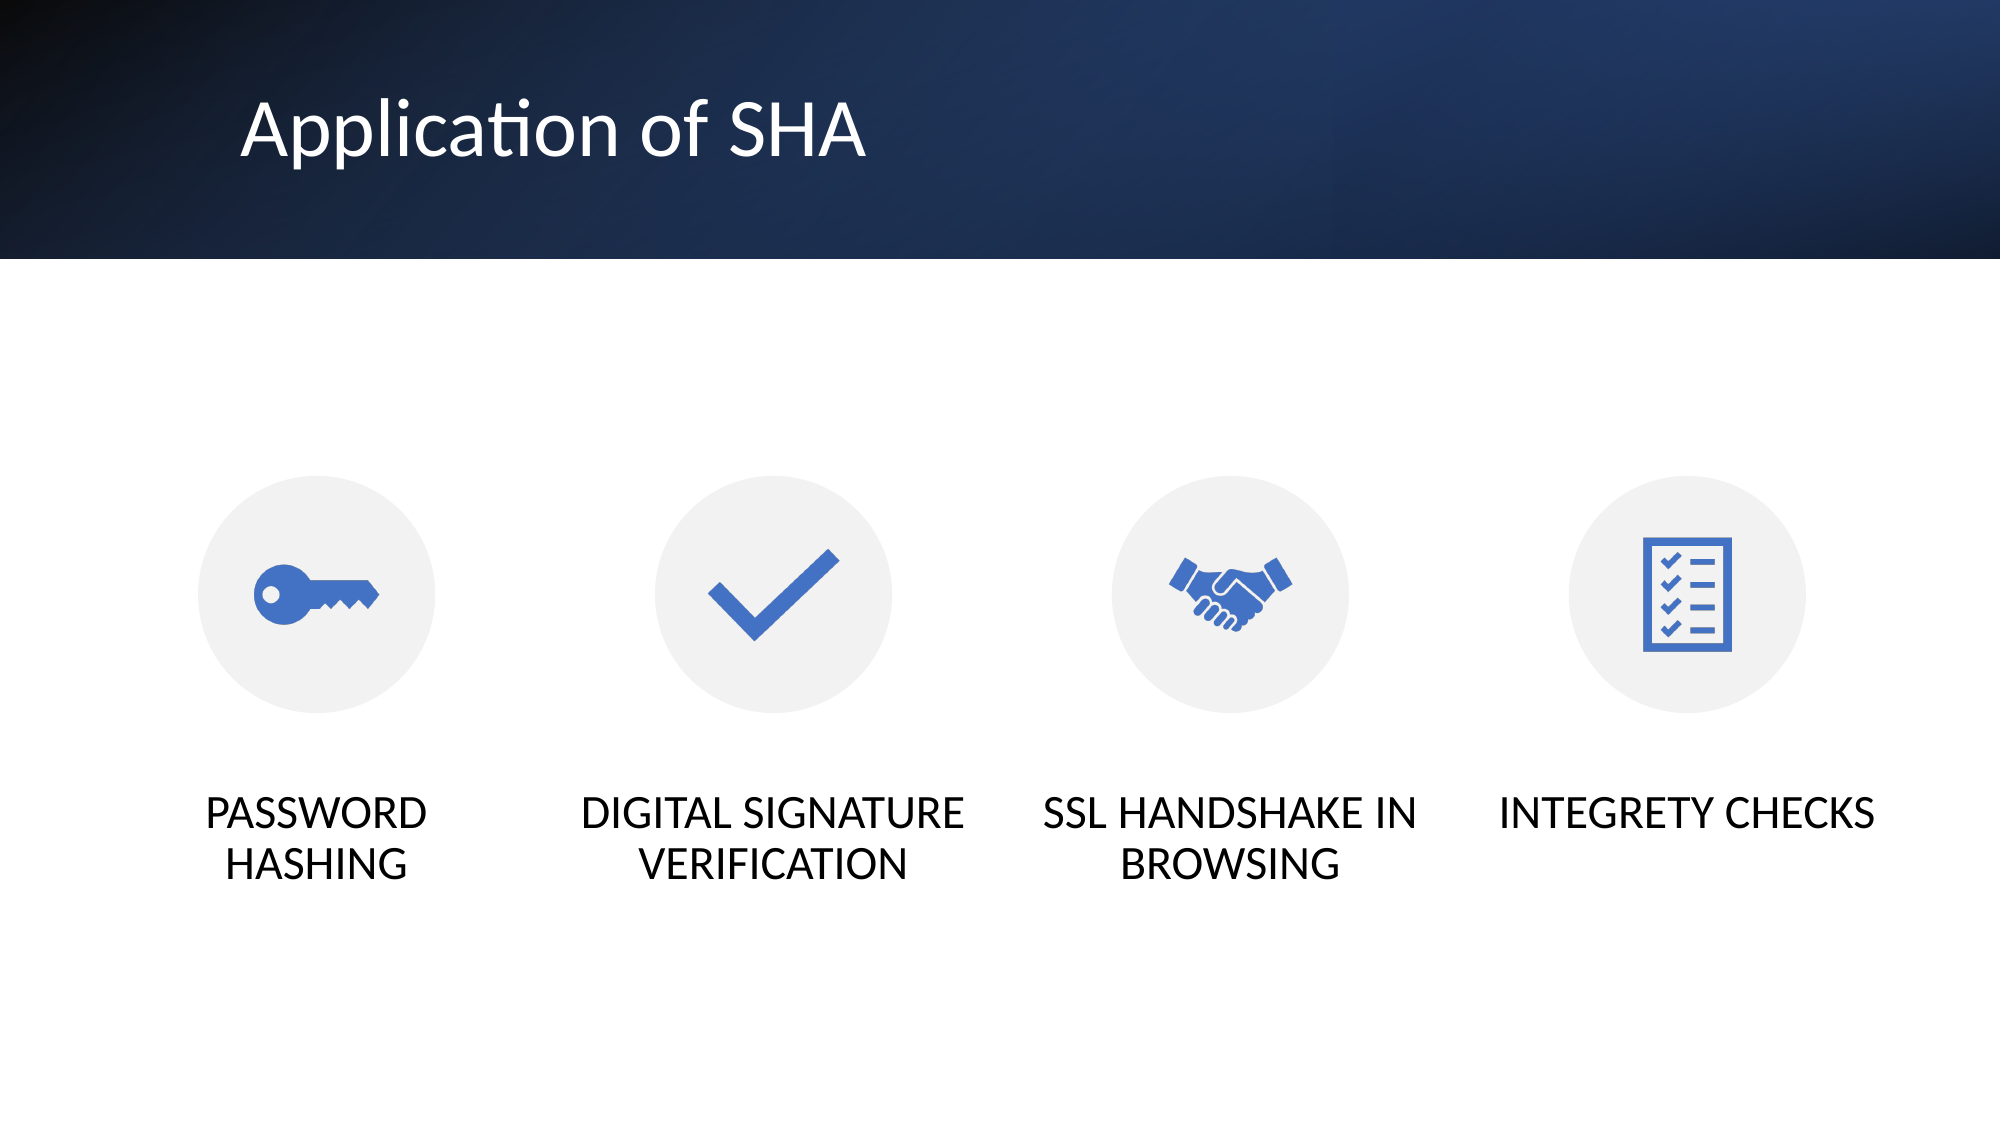

# Application of SHA
Password Hashing
Digital signature verification
SSL Handshake in browsing
Integrety checks